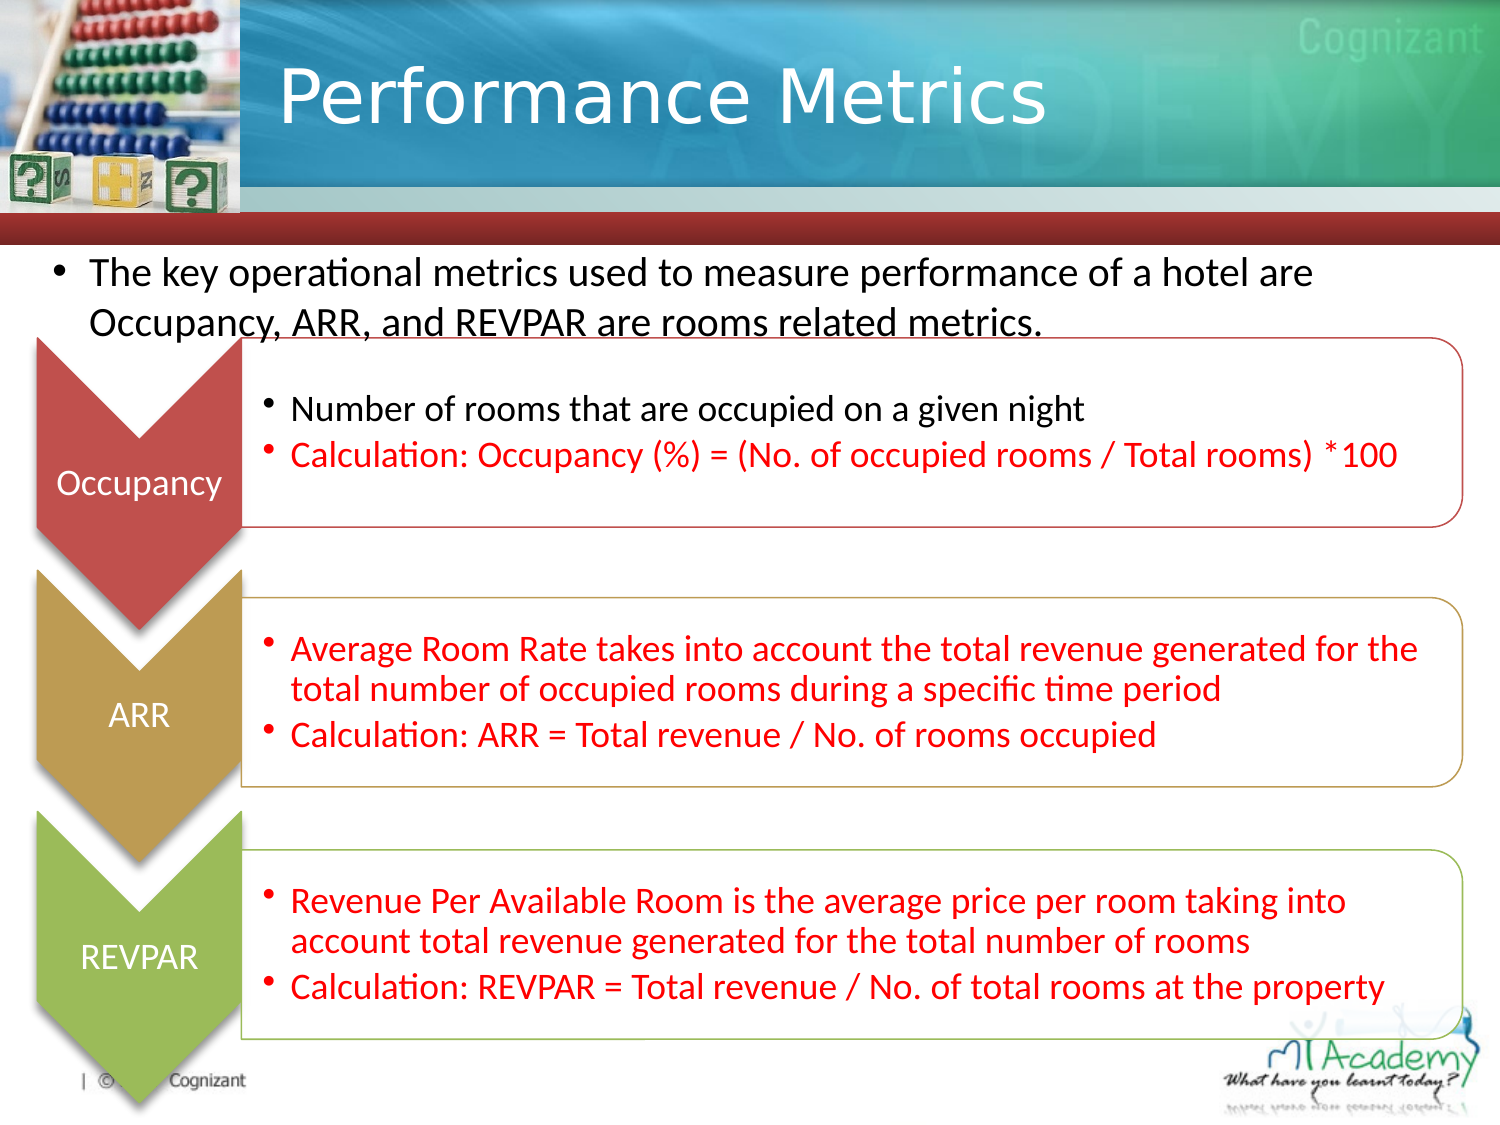

# Performance Metrics
The key operational metrics used to measure performance of a hotel are Occupancy, ARR, and REVPAR are rooms related metrics.
Occupancy
Number of rooms that are occupied on a given night
Calculation: Occupancy (%) = (No. of occupied rooms / Total rooms) *100
ARR
Average Room Rate takes into account the total revenue generated for the total number of occupied rooms during a specific time period
Calculation: ARR = Total revenue / No. of rooms occupied
REVPAR
Revenue Per Available Room is the average price per room taking into account total revenue generated for the total number of rooms
Calculation: REVPAR = Total revenue / No. of total rooms at the property